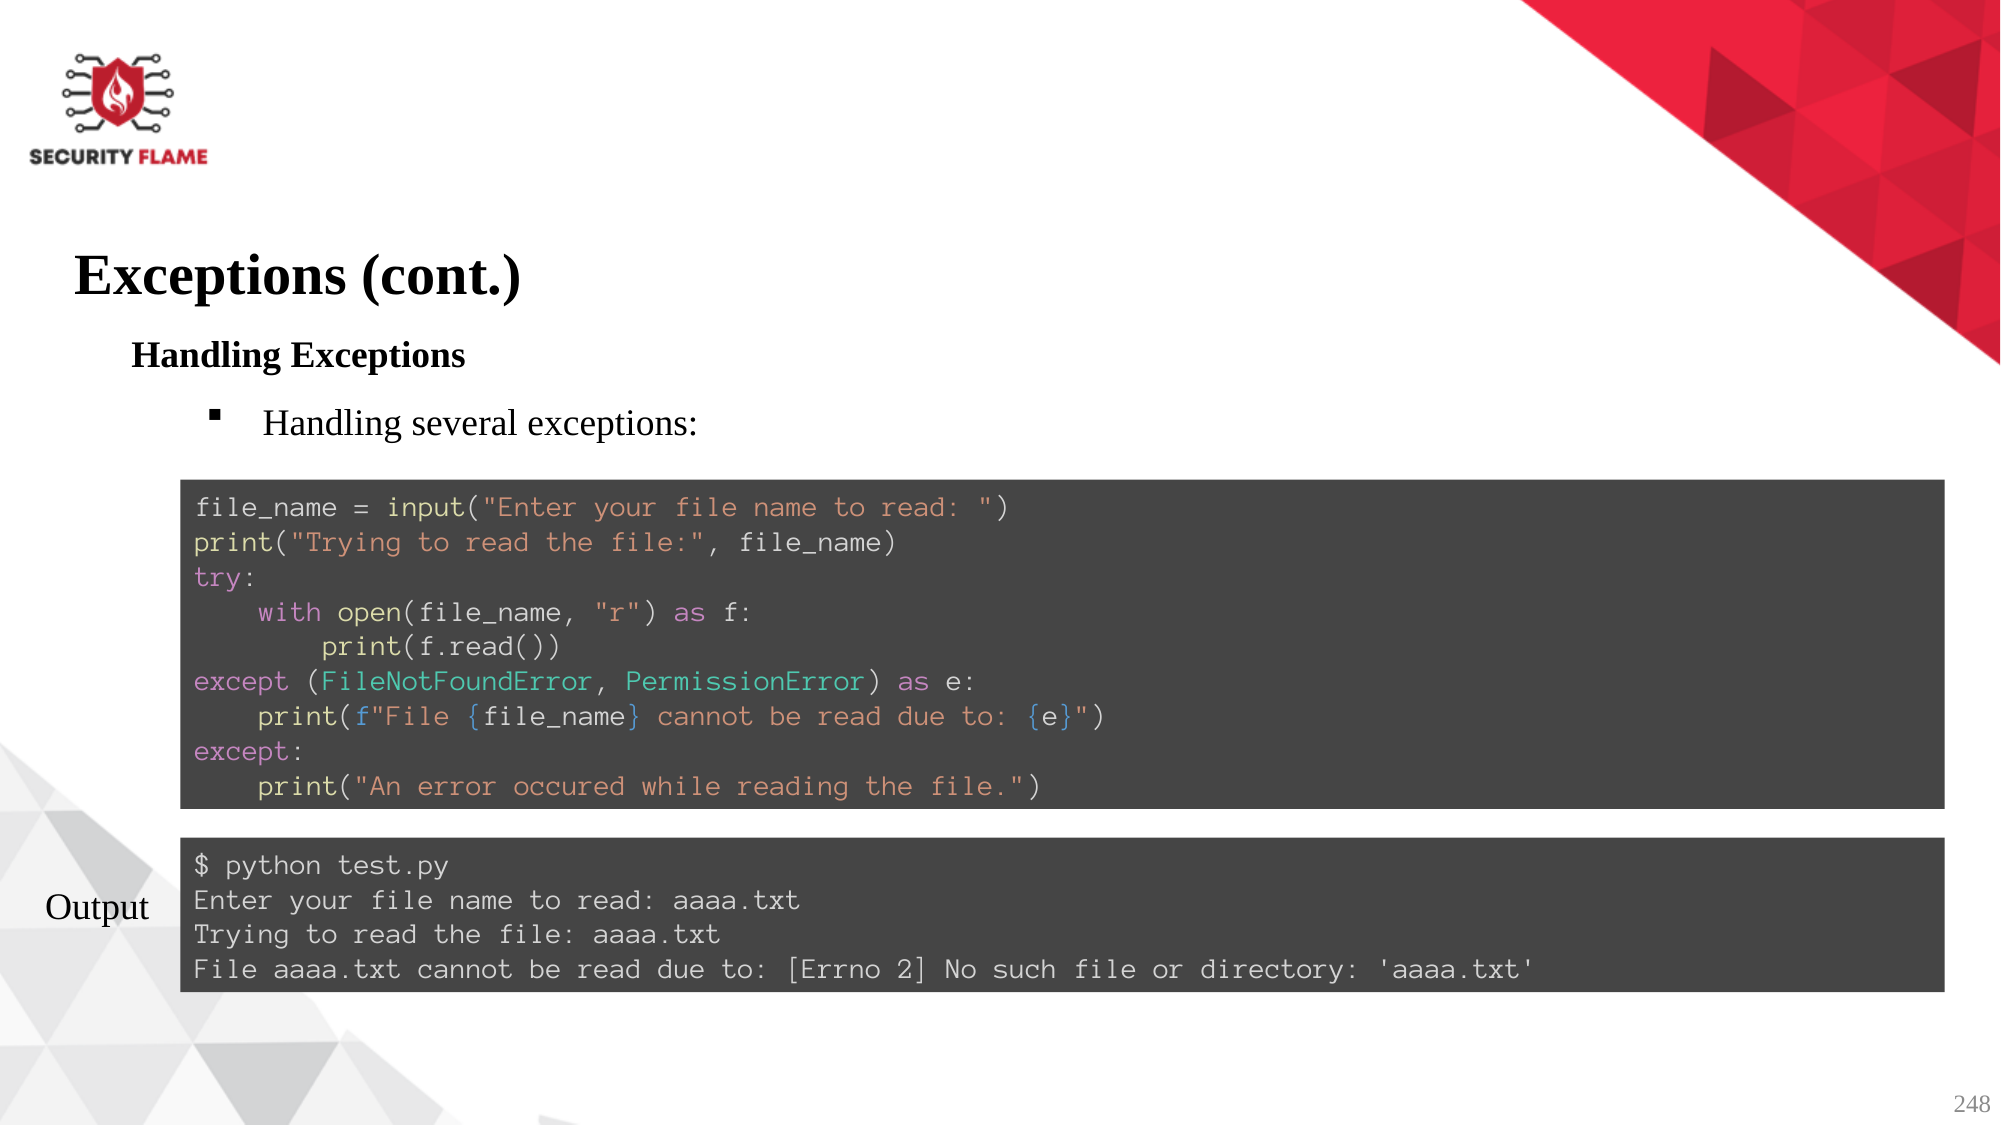

Exceptions (cont.)
Handling Exceptions
Handling several exceptions:
file_name = input("Enter your file name to read: ")
print("Trying to read the file:", file_name)
try:
    with open(file_name, "r") as f:
        print(f.read())
except (FileNotFoundError, PermissionError) as e:
    print(f"File {file_name} cannot be read due to: {e}")
except:
    print("An error occured while reading the file.")
$ python test.py
Enter your file name to read: aaaa.txt
Trying to read the file: aaaa.txt
File aaaa.txt cannot be read due to: [Errno 2] No such file or directory: 'aaaa.txt'
Output
248